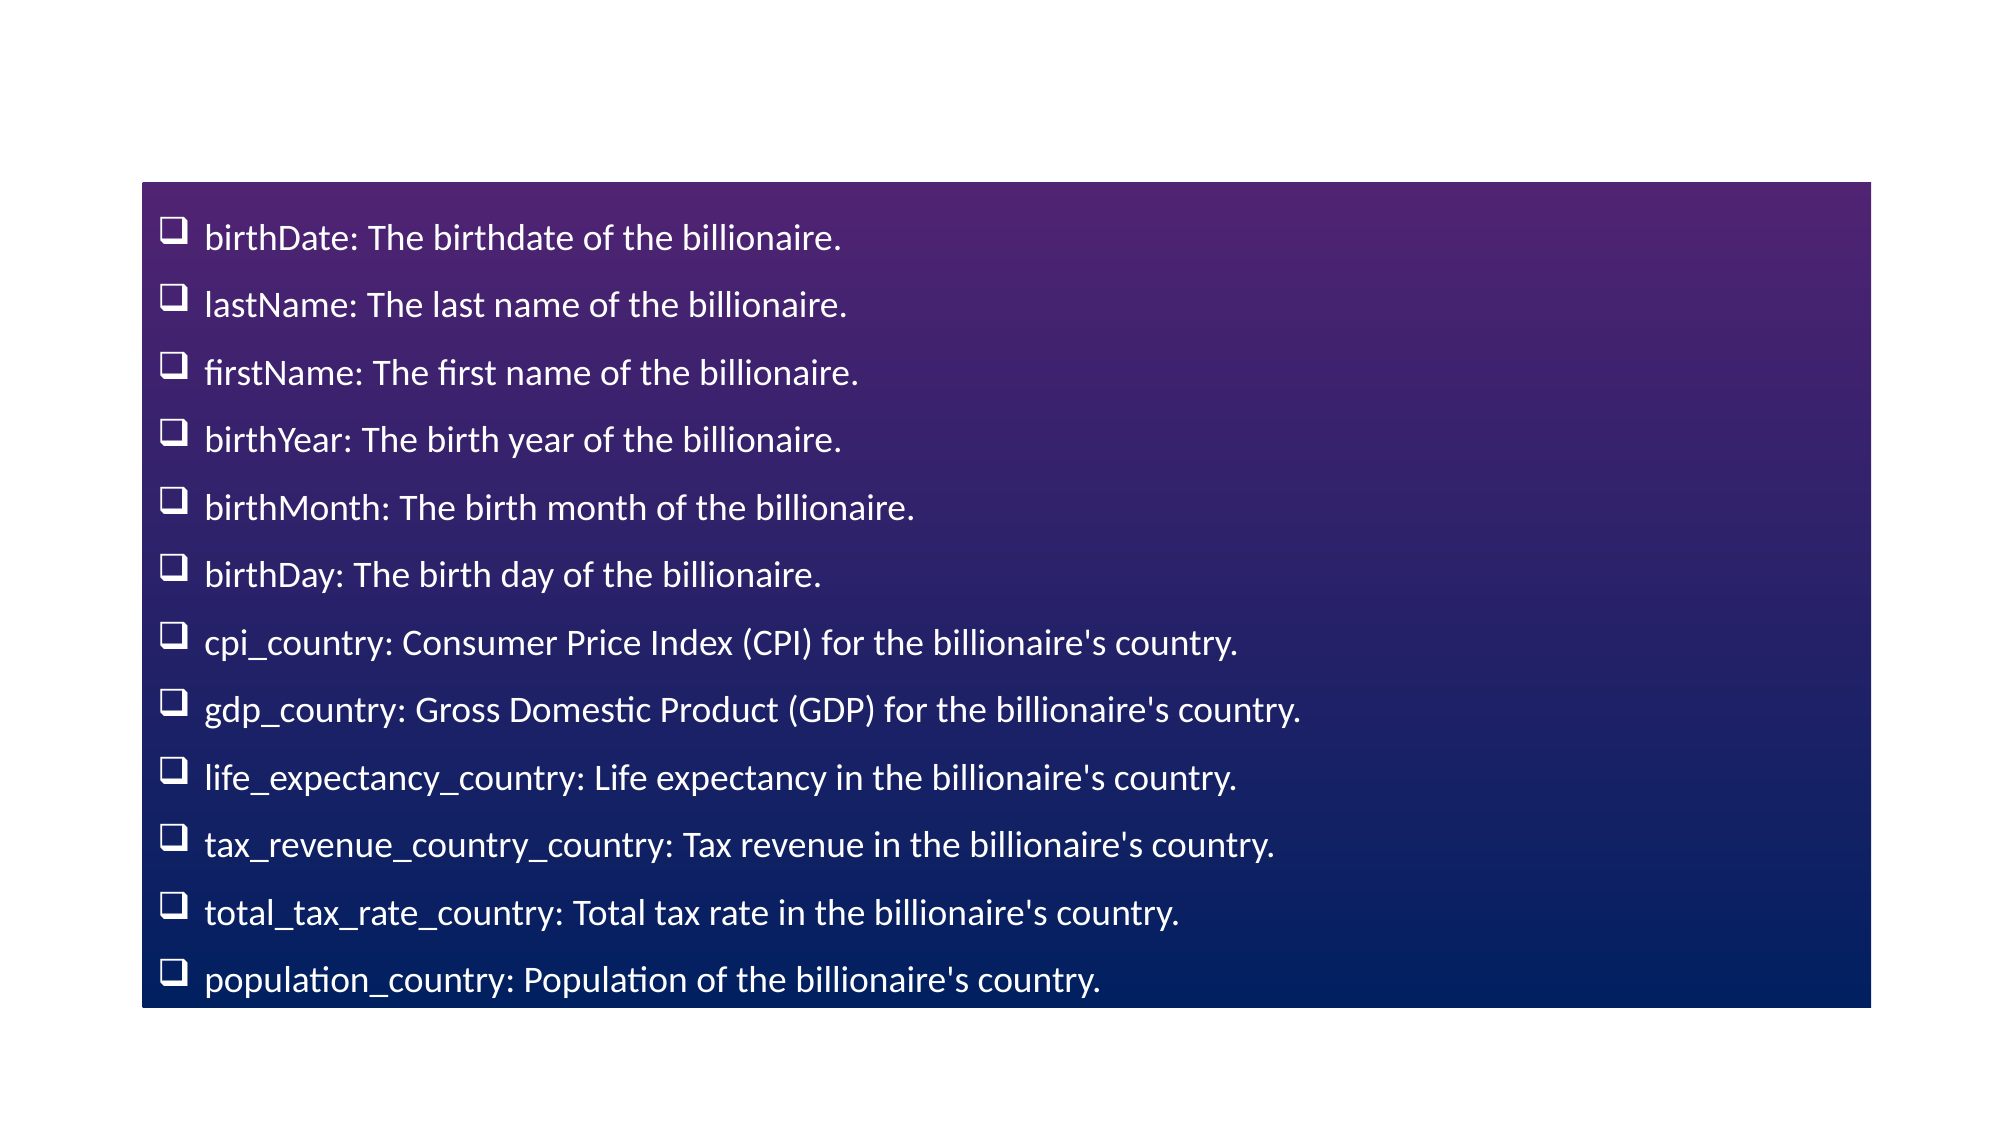

KEY WORDS OF DATA
birthDate: The birthdate of the billionaire.
lastName: The last name of the billionaire.
firstName: The first name of the billionaire.
birthYear: The birth year of the billionaire.
birthMonth: The birth month of the billionaire.
birthDay: The birth day of the billionaire.
cpi_country: Consumer Price Index (CPI) for the billionaire's country.
gdp_country: Gross Domestic Product (GDP) for the billionaire's country.
life_expectancy_country: Life expectancy in the billionaire's country.
tax_revenue_country_country: Tax revenue in the billionaire's country.
total_tax_rate_country: Total tax rate in the billionaire's country.
population_country: Population of the billionaire's country.